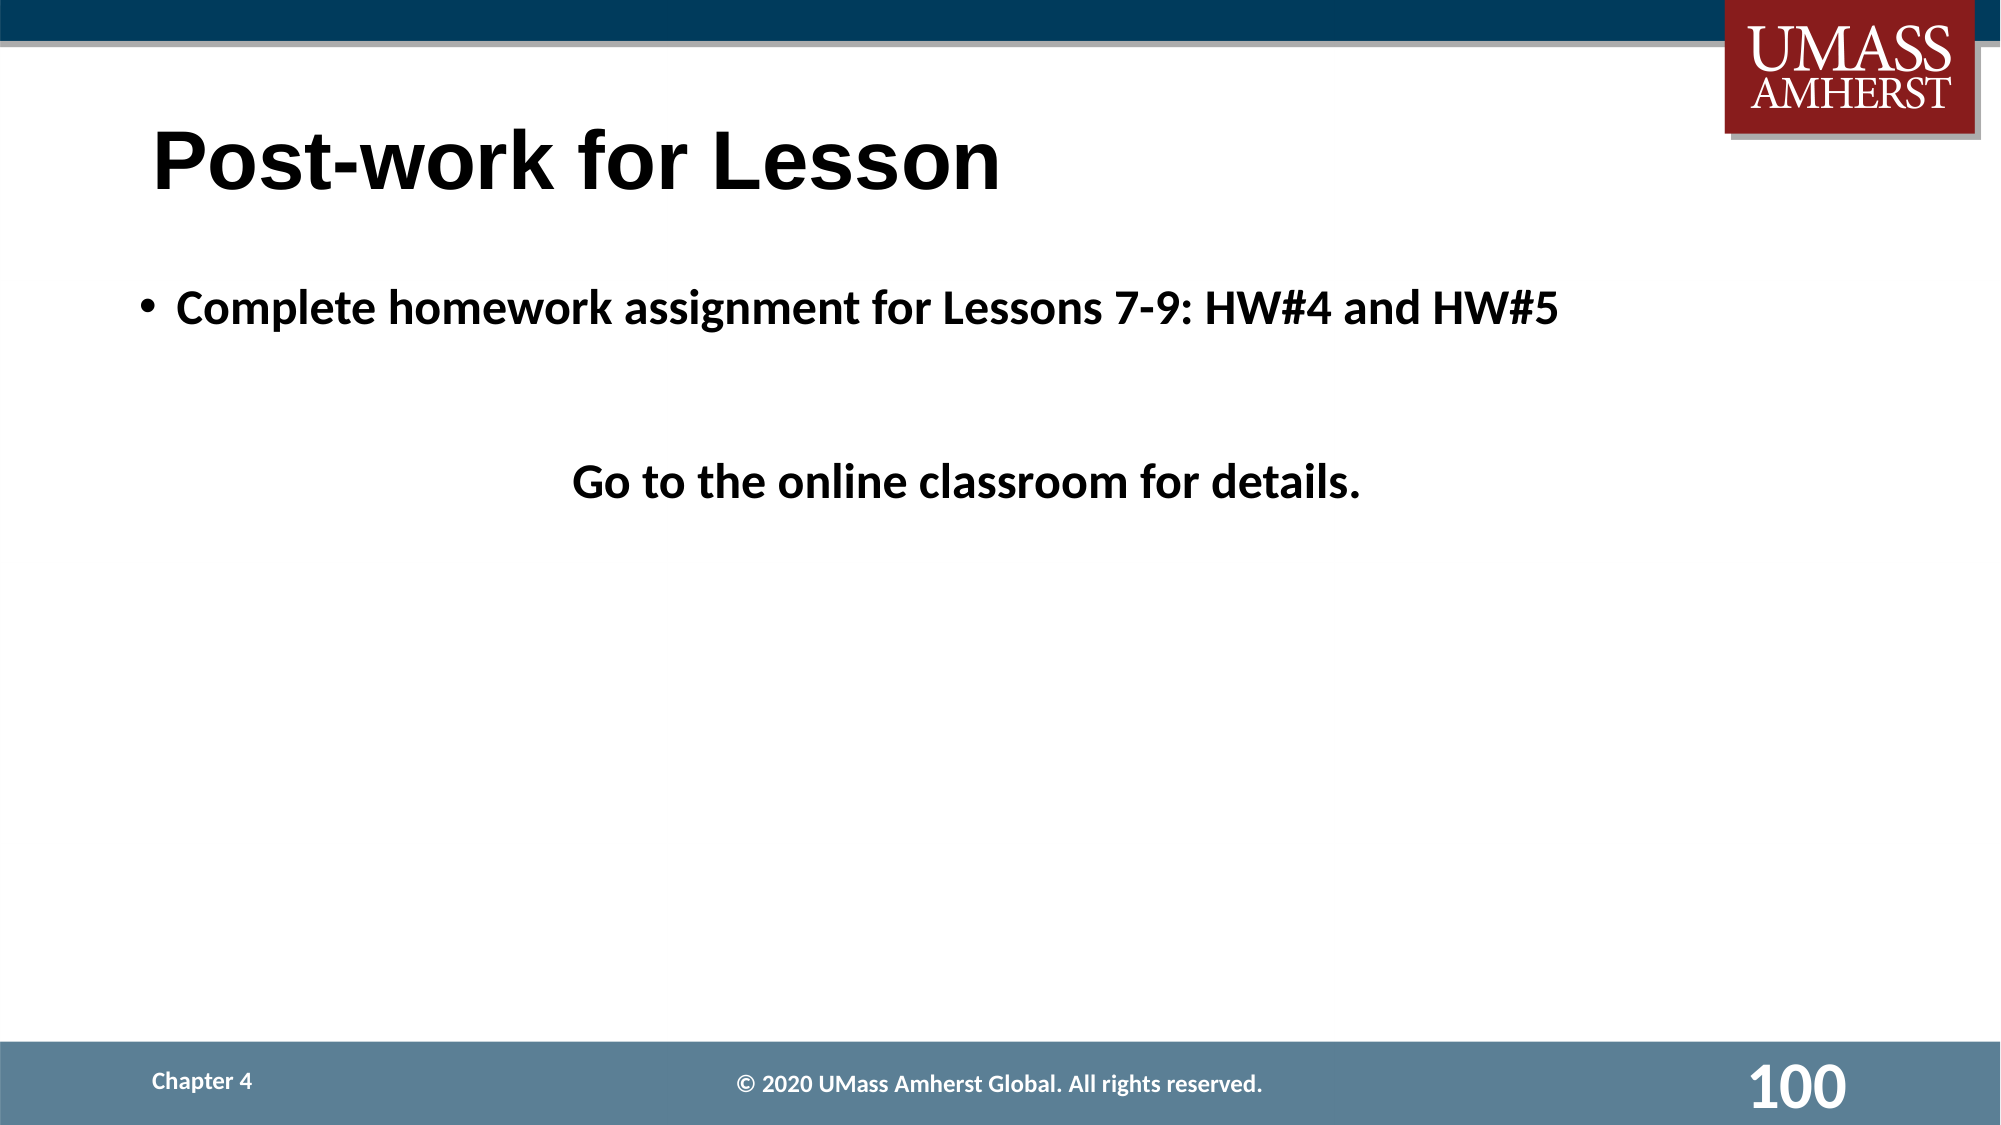

# Post-work for Lesson
Complete homework assignment for Lessons 7-9: HW#4 and HW#5

Go to the online classroom for details.
© 2020 UMass Amherst Global. All rights reserved.
100
Chapter 4